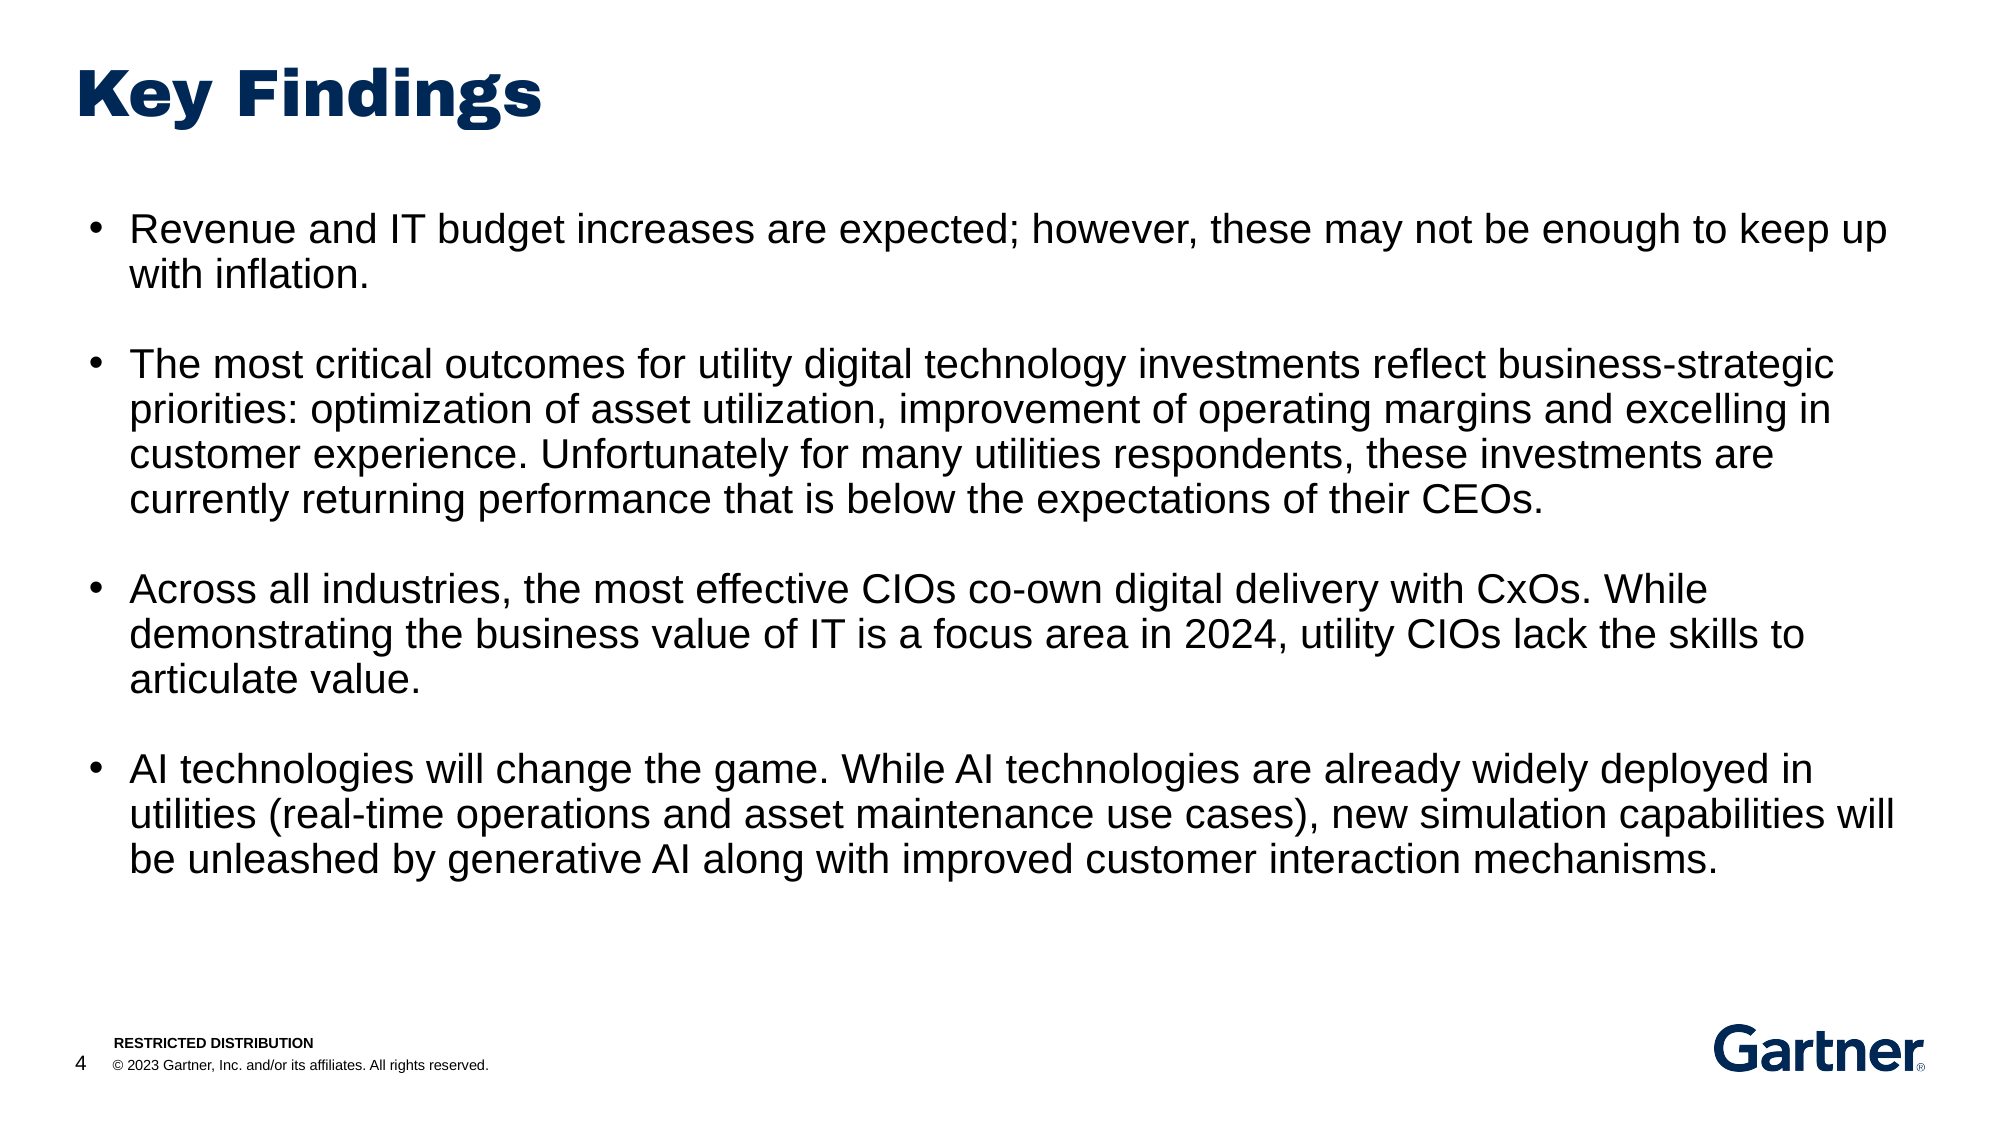

# Key Findings
Revenue and IT budget increases are expected; however, these may not be enough to keep up with inflation.

The most critical outcomes for utility digital technology investments reflect business-strategic priorities: optimization of asset utilization, improvement of operating margins and excelling in customer experience. Unfortunately for many utilities respondents, these investments are currently returning performance that is below the expectations of their CEOs.

Across all industries, the most effective CIOs co-own digital delivery with CxOs. While demonstrating the business value of IT is a focus area in 2024, utility CIOs lack the skills to articulate value.

AI technologies will change the game. While AI technologies are already widely deployed in utilities (real-time operations and asset maintenance use cases), new simulation capabilities will be unleashed by generative AI along with improved customer interaction mechanisms.